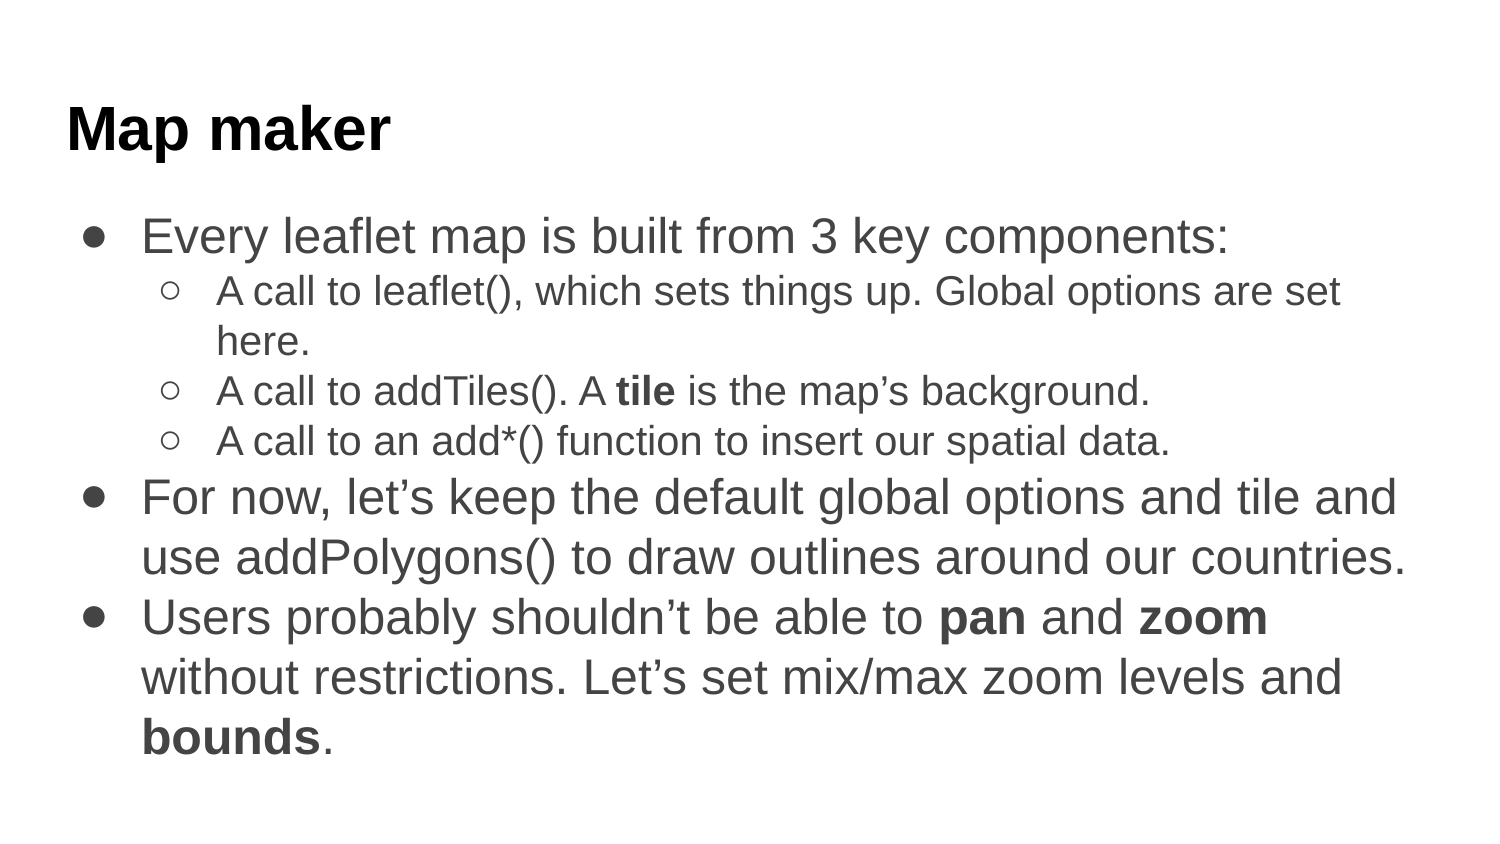

# Map maker
Every leaflet map is built from 3 key components:
A call to leaflet(), which sets things up. Global options are set here.
A call to addTiles(). A tile is the map’s background.
A call to an add*() function to insert our spatial data.
For now, let’s keep the default global options and tile and use addPolygons() to draw outlines around our countries.
Users probably shouldn’t be able to pan and zoom without restrictions. Let’s set mix/max zoom levels and bounds.